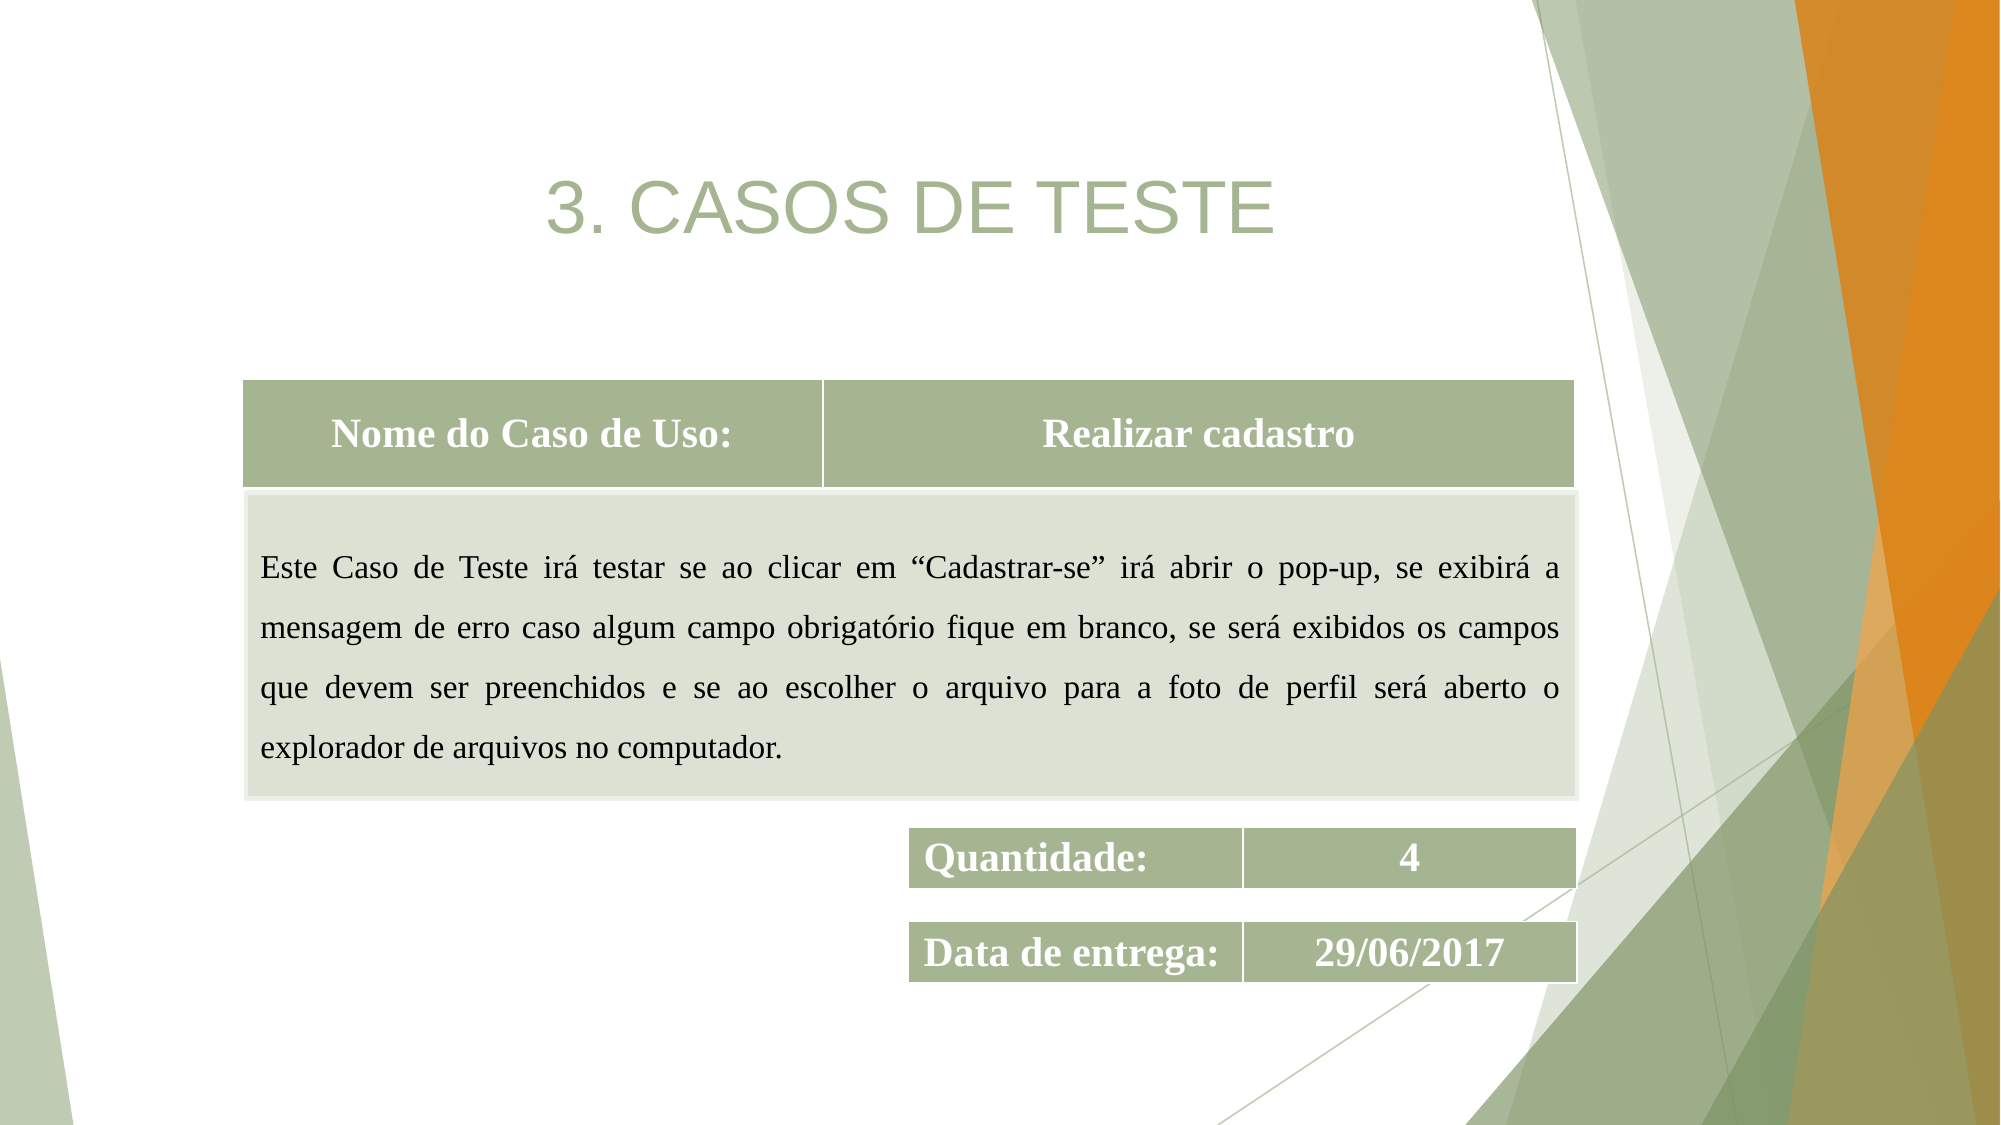

3. CASOS DE TESTE
| Nome do Caso de Uso: | Realizar cadastro |
| --- | --- |
Este Caso de Teste irá testar se ao clicar em “Cadastrar-se” irá abrir o pop-up, se exibirá a mensagem de erro caso algum campo obrigatório fique em branco, se será exibidos os campos que devem ser preenchidos e se ao escolher o arquivo para a foto de perfil será aberto o explorador de arquivos no computador.
| Quantidade: | 4 |
| --- | --- |
| Data de entrega: | 29/06/2017 |
| --- | --- |